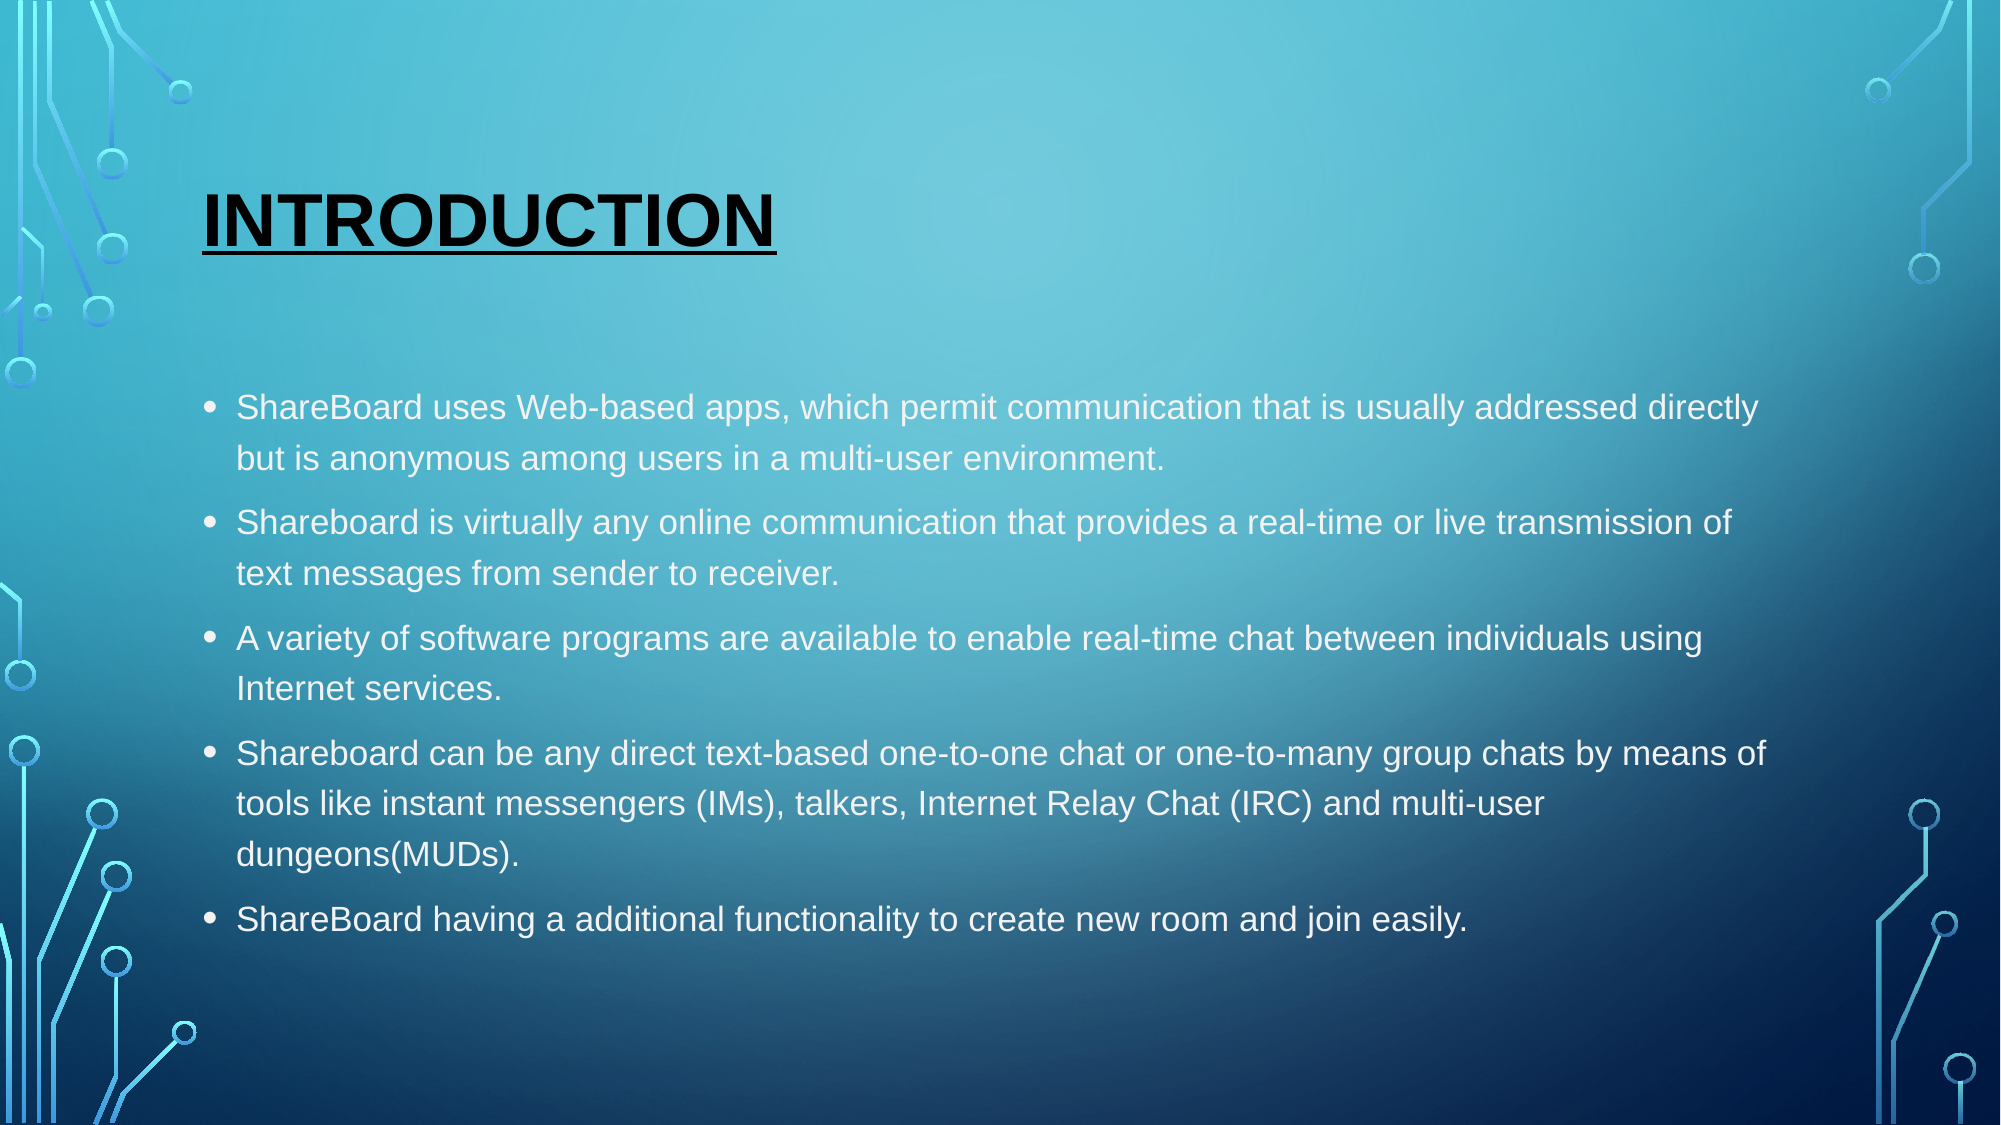

# INTRODUCTION
ShareBoard uses Web-based apps, which permit communication that is usually addressed directly but is anonymous among users in a multi-user environment.
Shareboard is virtually any online communication that provides a real-time or live transmission of text messages from sender to receiver.
A variety of software programs are available to enable real-time chat between individuals using Internet services.
Shareboard can be any direct text-based one-to-one chat or one-to-many group chats by means of tools like instant messengers (IMs), talkers, Internet Relay Chat (IRC) and multi-user dungeons(MUDs).
ShareBoard having a additional functionality to create new room and join easily.